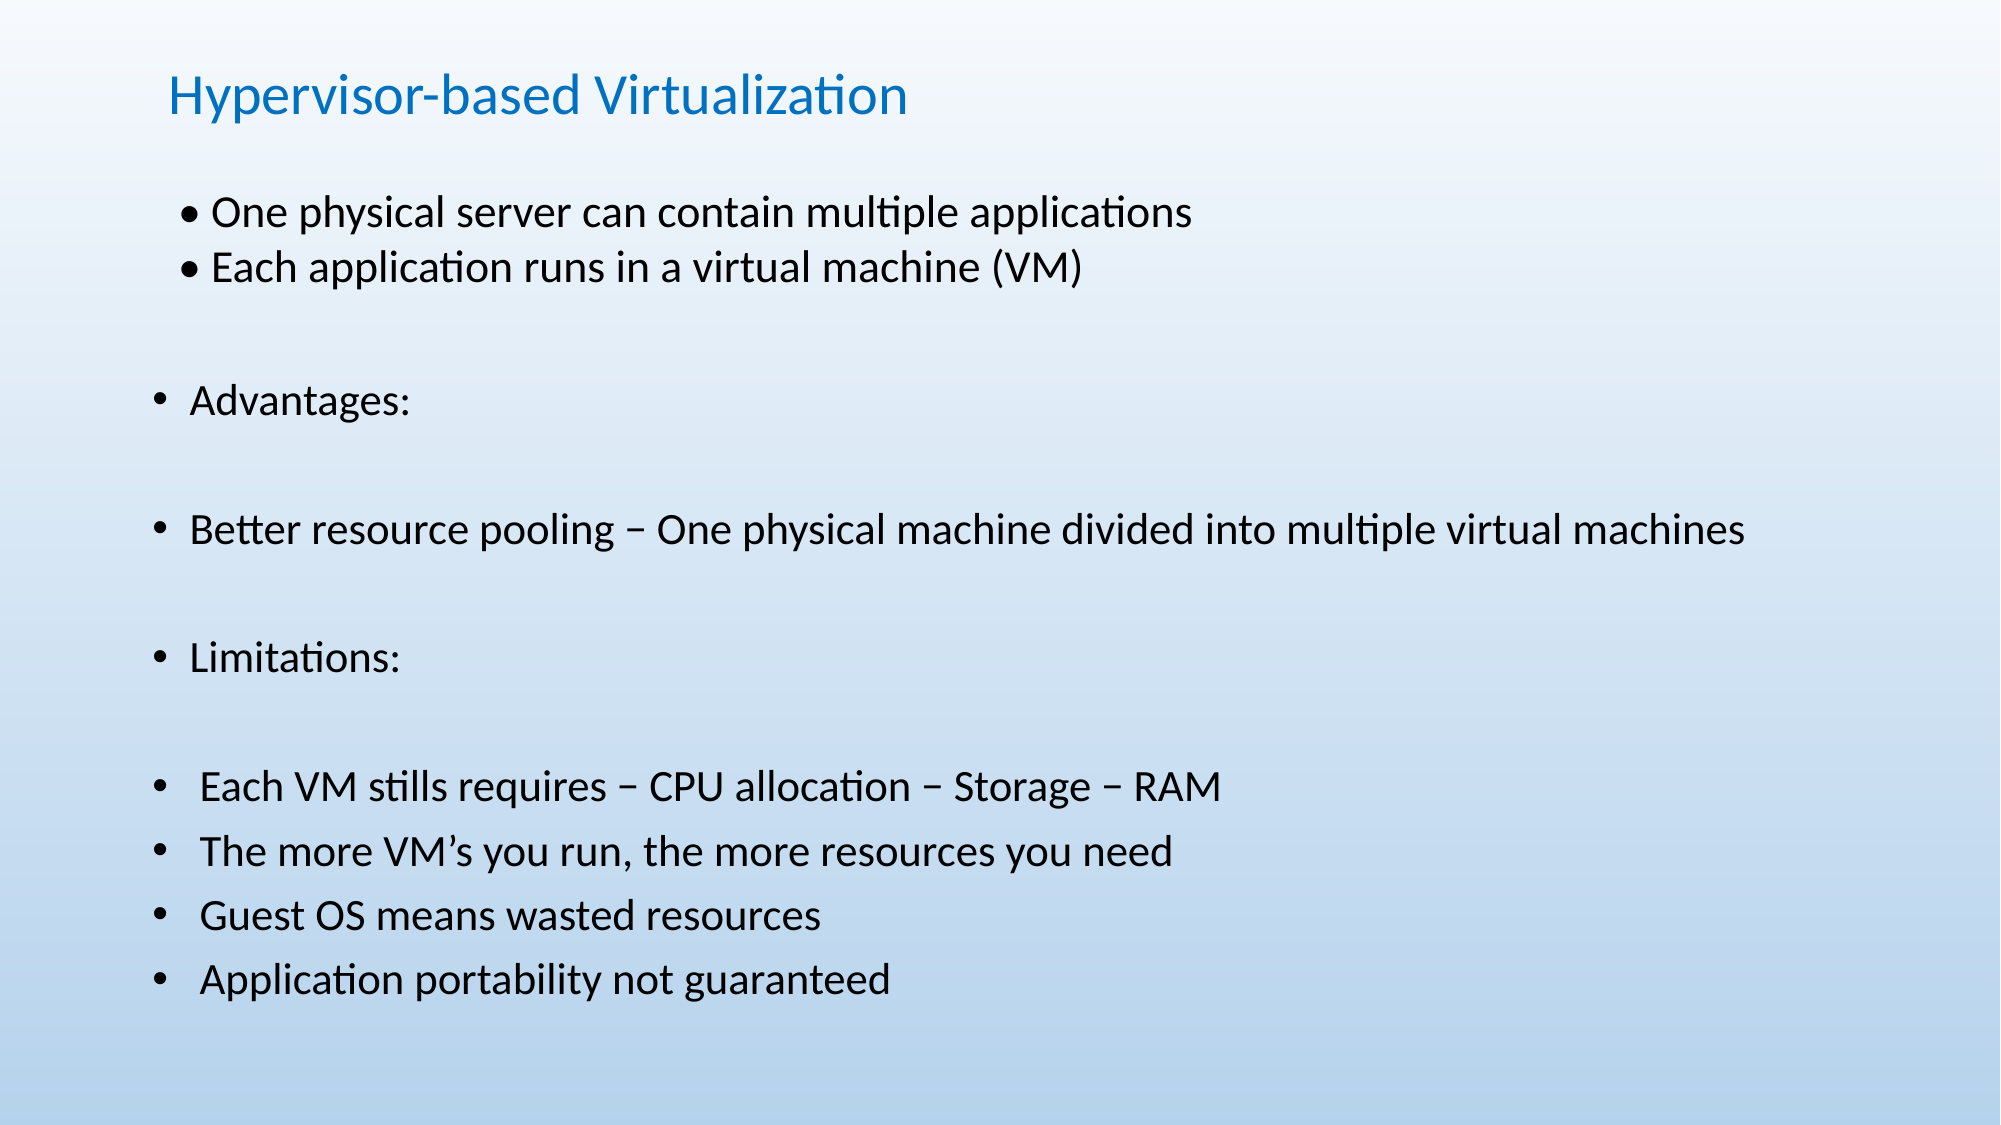

Hypervisor-based Virtualization
• One physical server can contain multiple applications
• Each application runs in a virtual machine (VM)

Advantages:

Better resource pooling − One physical machine divided into multiple virtual machines

Limitations:

 Each VM stills requires − CPU allocation − Storage − RAM
 The more VM’s you run, the more resources you need
 Guest OS means wasted resources
 Application portability not guaranteed